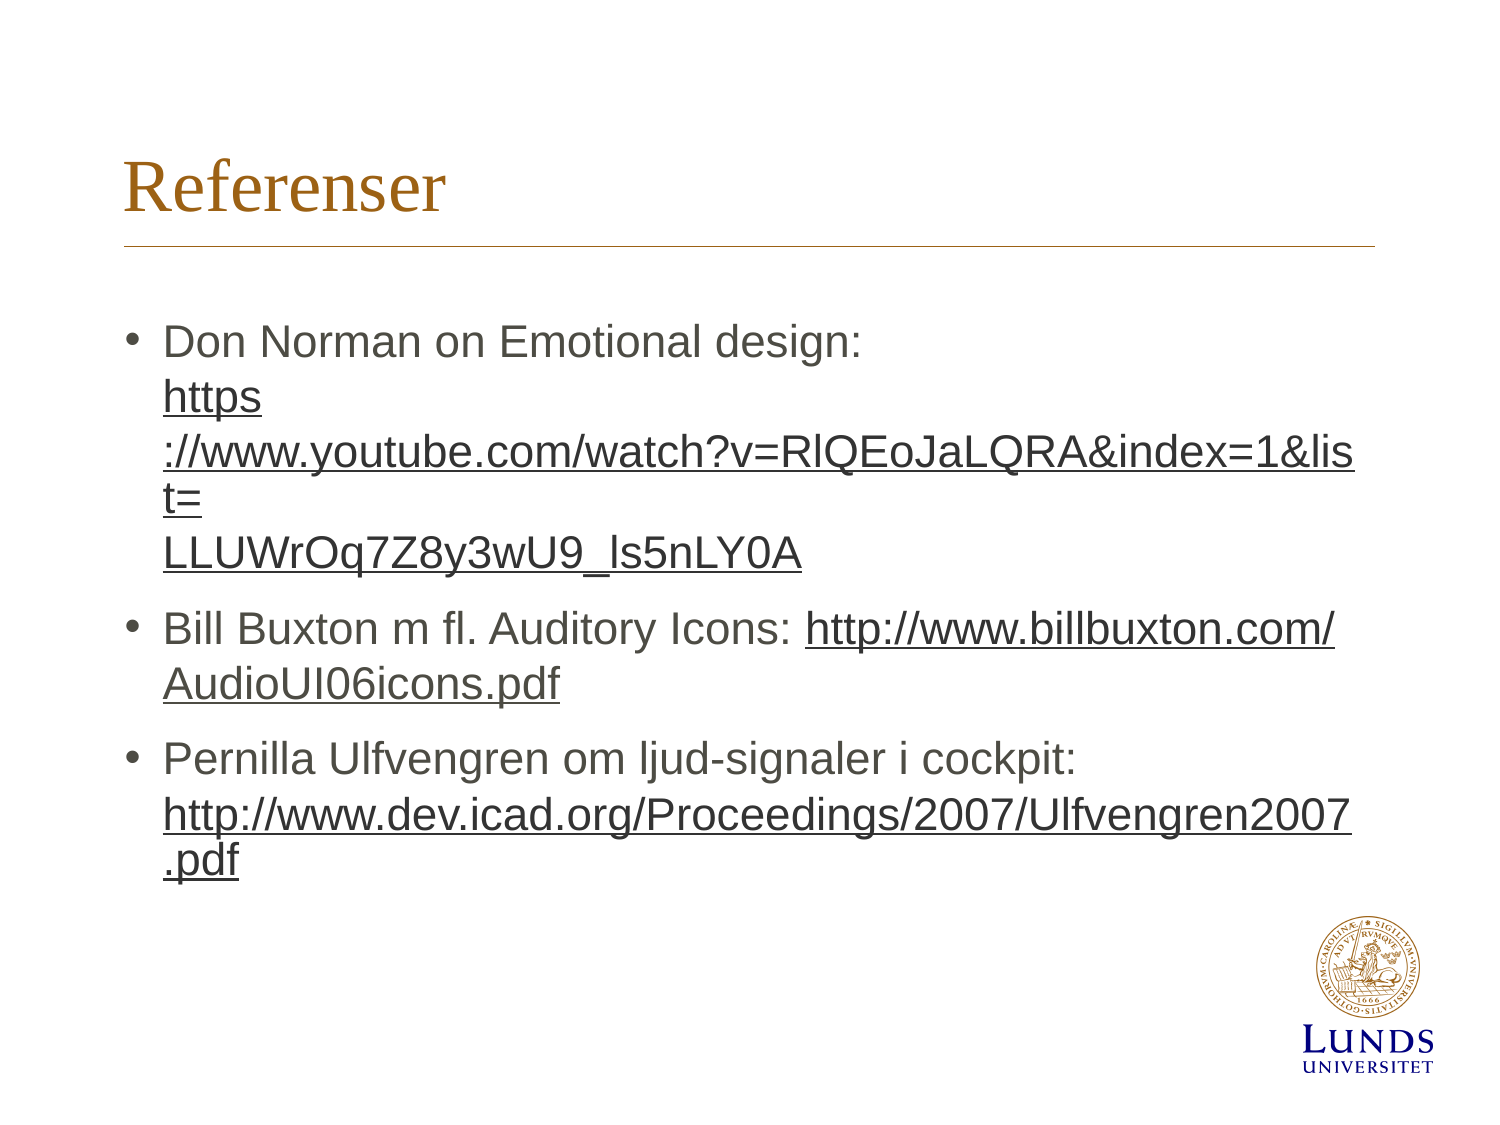

# Referenser
Don Norman on Emotional design:
https://www.youtube.com/watch?v=RlQEoJaLQRA&index=1&list=LLUWrOq7Z8y3wU9_ls5nLY0A
Bill Buxton m fl. Auditory Icons: http://www.billbuxton.com/AudioUI06icons.pdf
Pernilla Ulfvengren om ljud-signaler i cockpit: http://www.dev.icad.org/Proceedings/2007/Ulfvengren2007.pdf